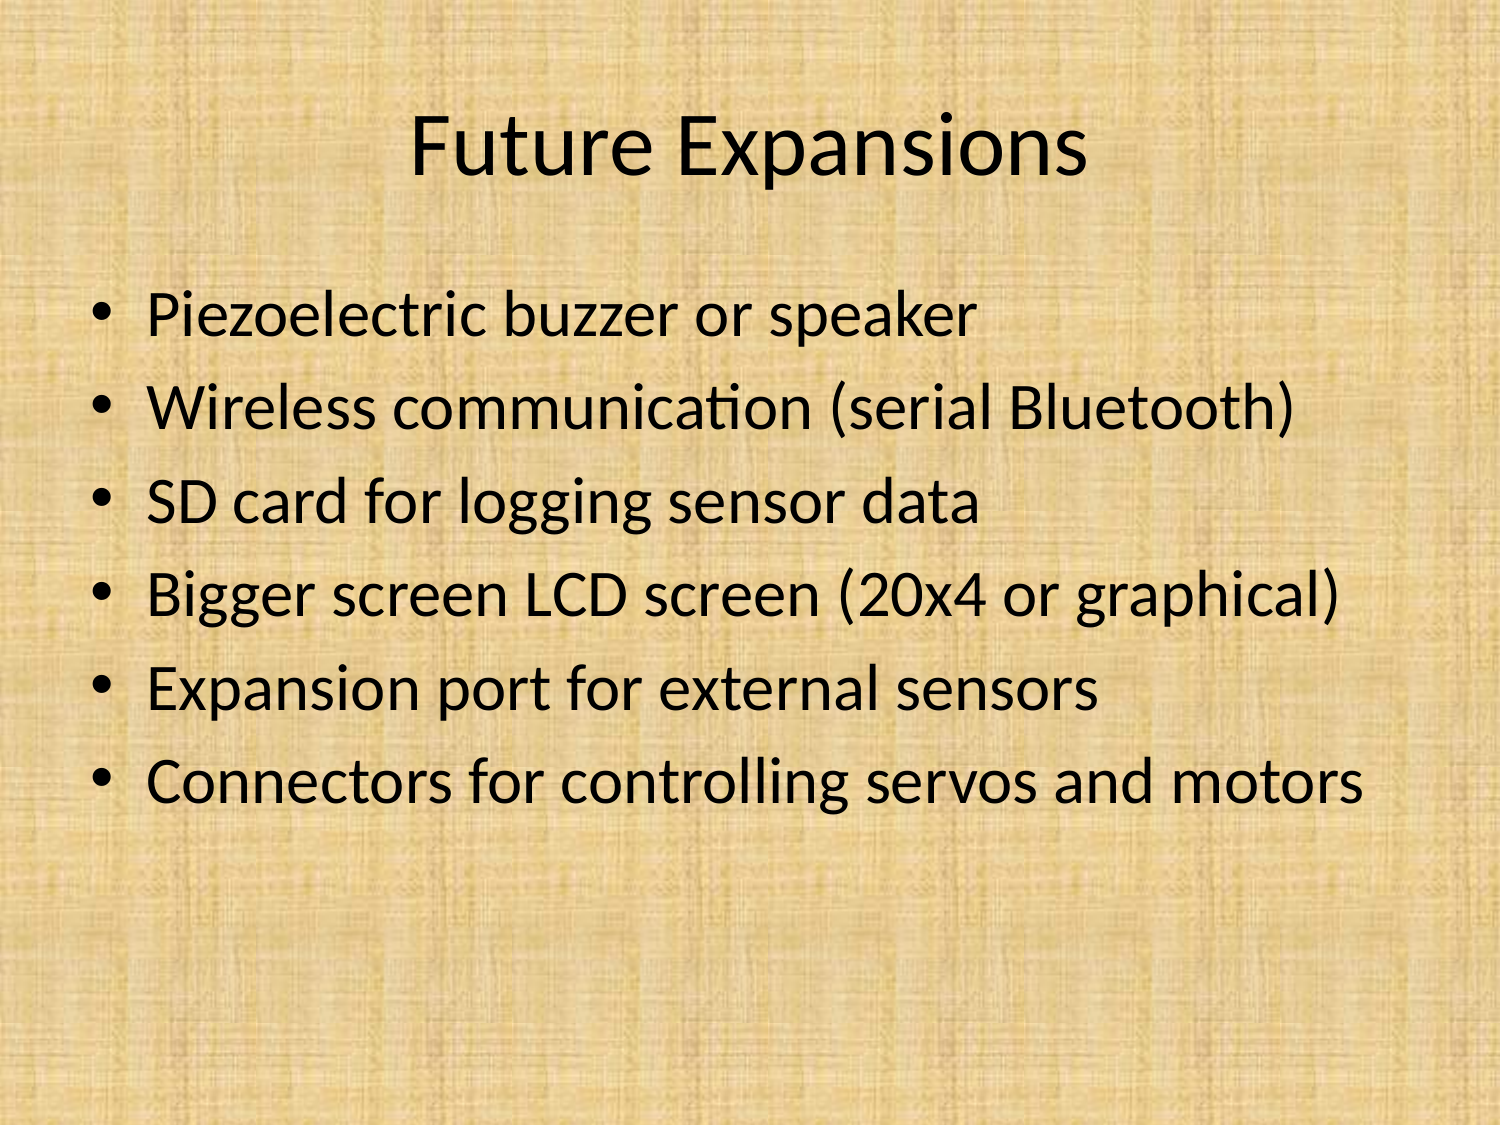

# Future Expansions
Piezoelectric buzzer or speaker
Wireless communication (serial Bluetooth)
SD card for logging sensor data
Bigger screen LCD screen (20x4 or graphical)
Expansion port for external sensors
Connectors for controlling servos and motors